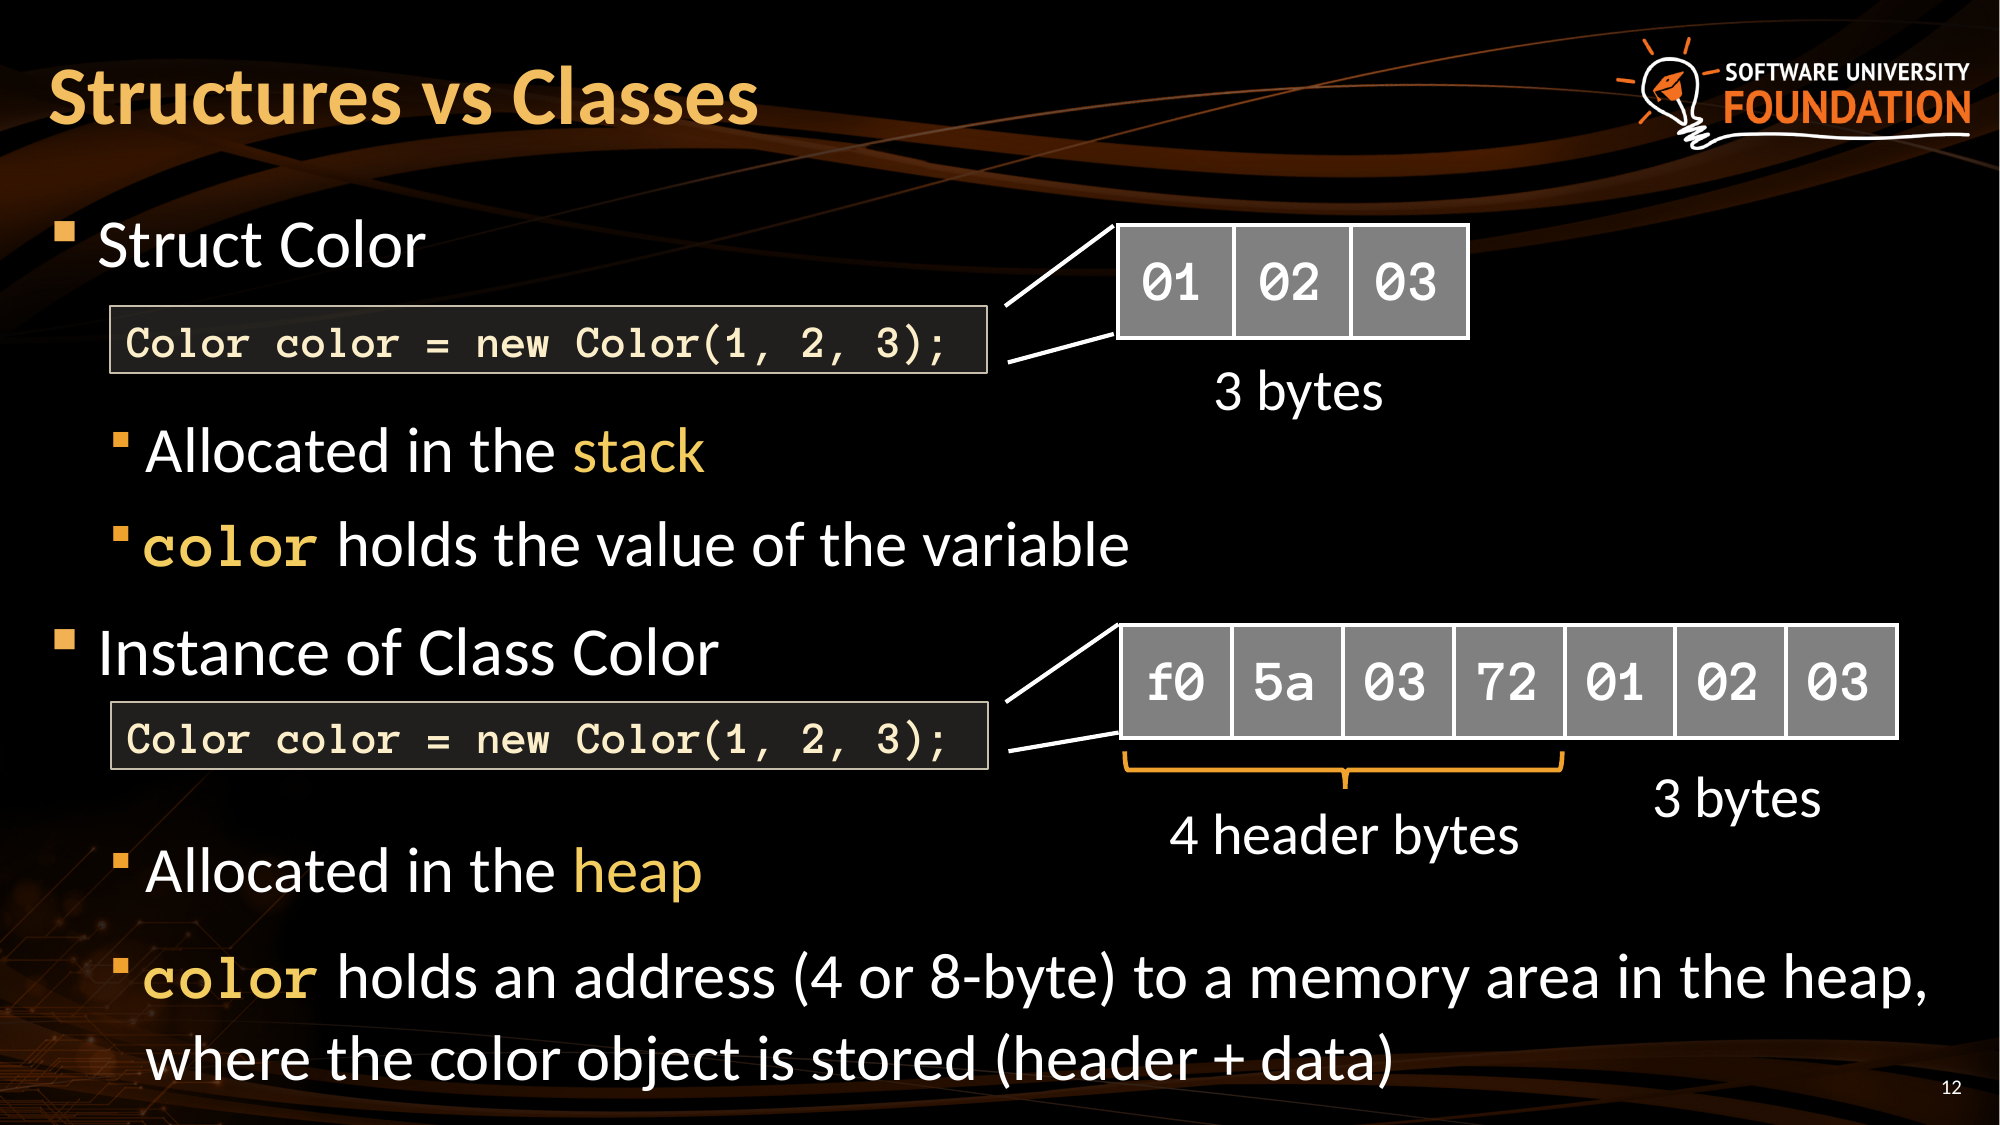

# Structures vs Classes
Struct Color

Allocated in the stack
color holds the value of the variable
Instance of Class Color

Allocated in the heap
color holds an address (4 or 8-byte) to a memory area in the heap, where the color object is stored (header + data)
| 01 | 02 | 03 |
| --- | --- | --- |
Color color = new Color(1, 2, 3);
3 bytes

| f0 | 5a | 03 | 72 | 01 | 02 | 03 |
| --- | --- | --- | --- | --- | --- | --- |
Color color = new Color(1, 2, 3);
3 bytes
4 header bytes
12